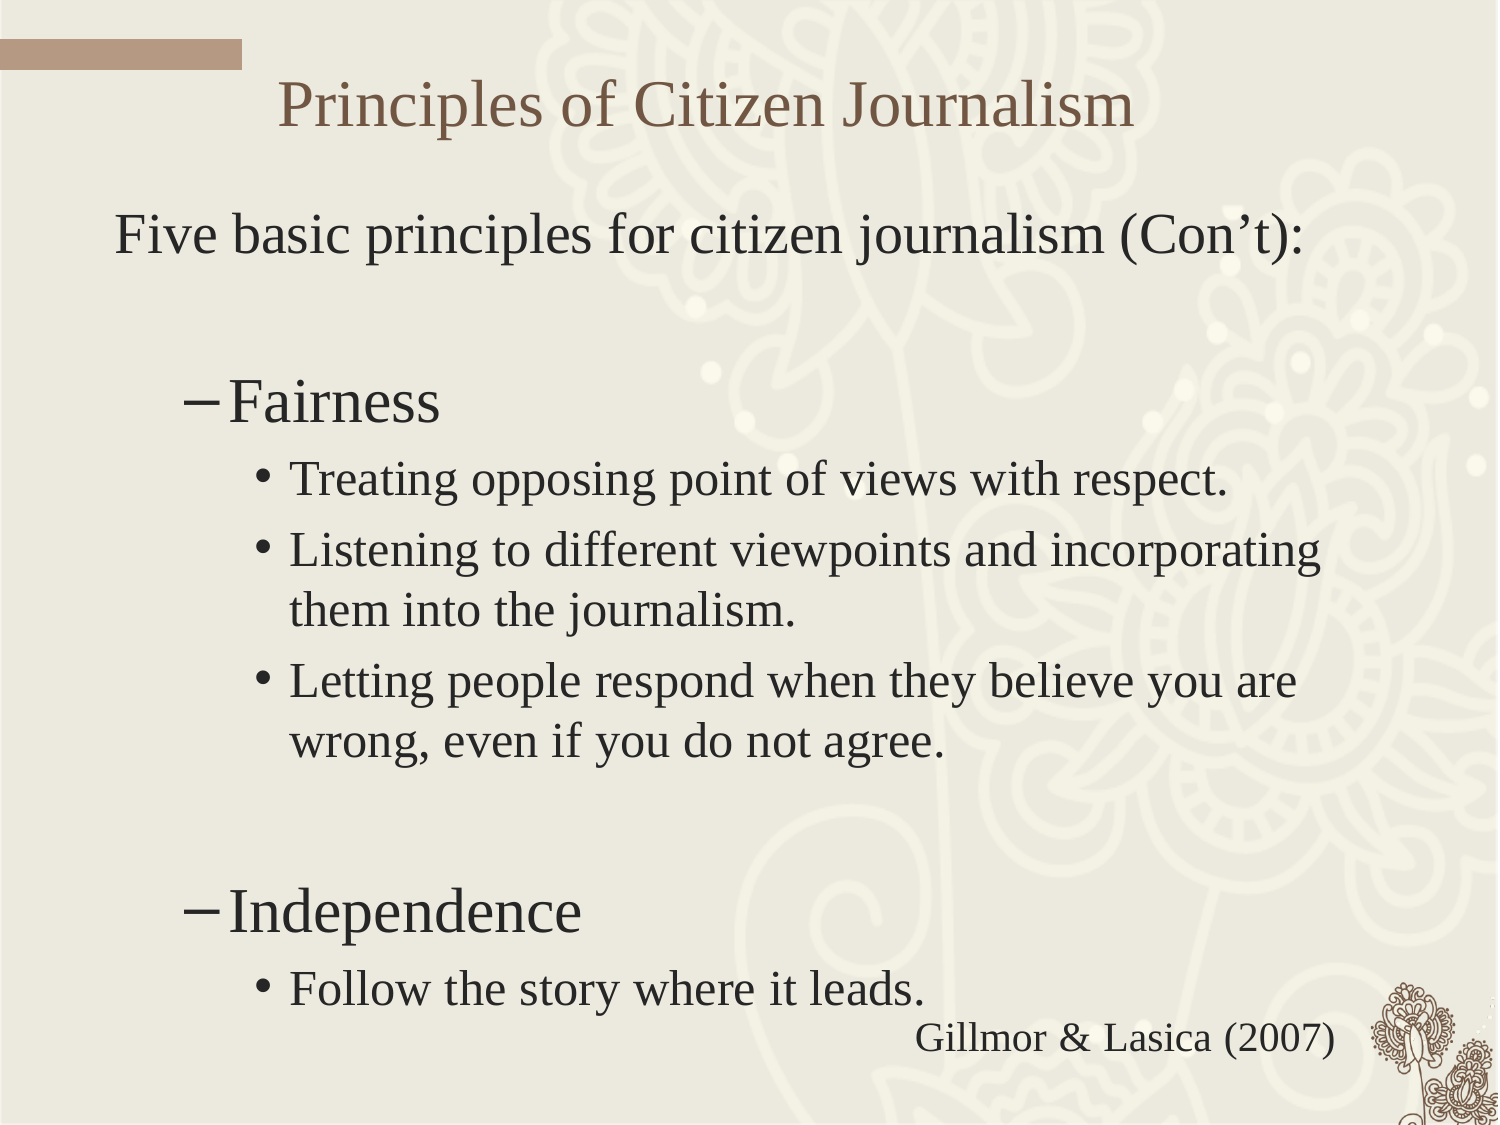

# Principles of Citizen Journalism
Five basic principles for citizen journalism (Con’t):

Fairness
Treating opposing point of views with respect.
Listening to different viewpoints and incorporating them into the journalism.
Letting people respond when they believe you are wrong, even if you do not agree.

Independence
Follow the story where it leads.

Gillmor & Lasica (2007)